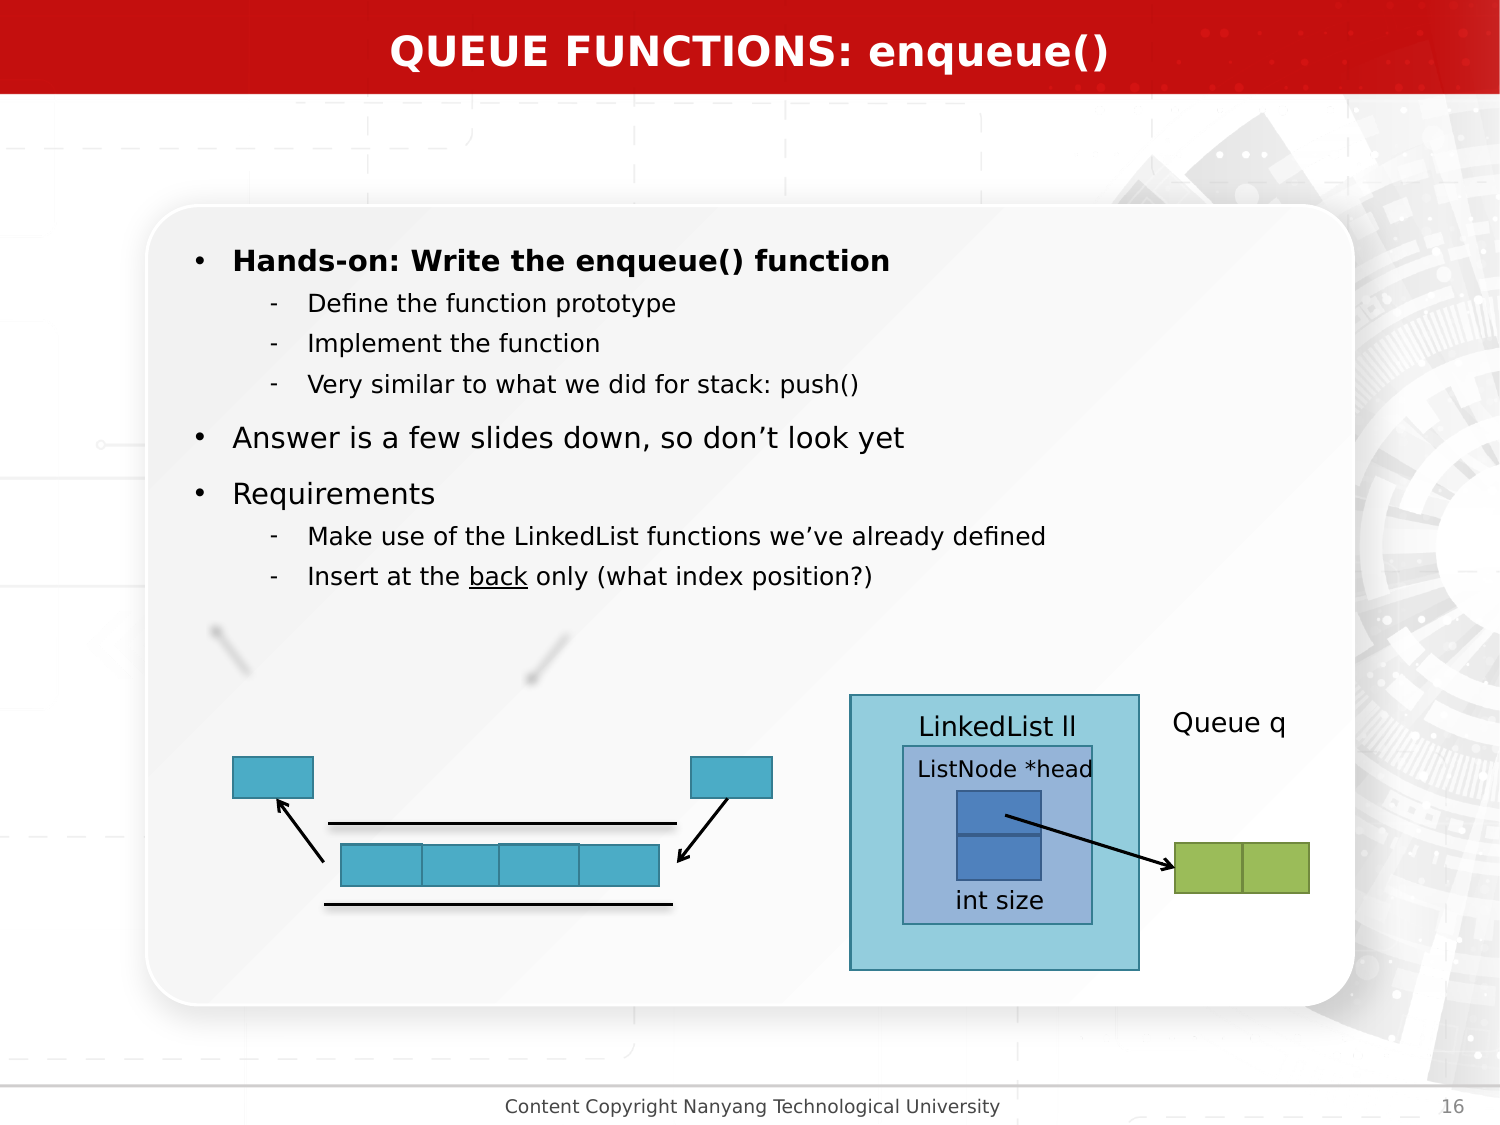

QUEUE FUNCTIONS: enqueue()

Hands-on: Write the enqueue() function
Define the function prototype
Implement the function
Very similar to what we did for stack: push()
Answer is a few slides down, so don’t look yet
Requirements
Make use of the LinkedList functions we’ve already defined
Insert at the back only (what index position?)

Queue q
LinkedList ll

ListNode *head

int size